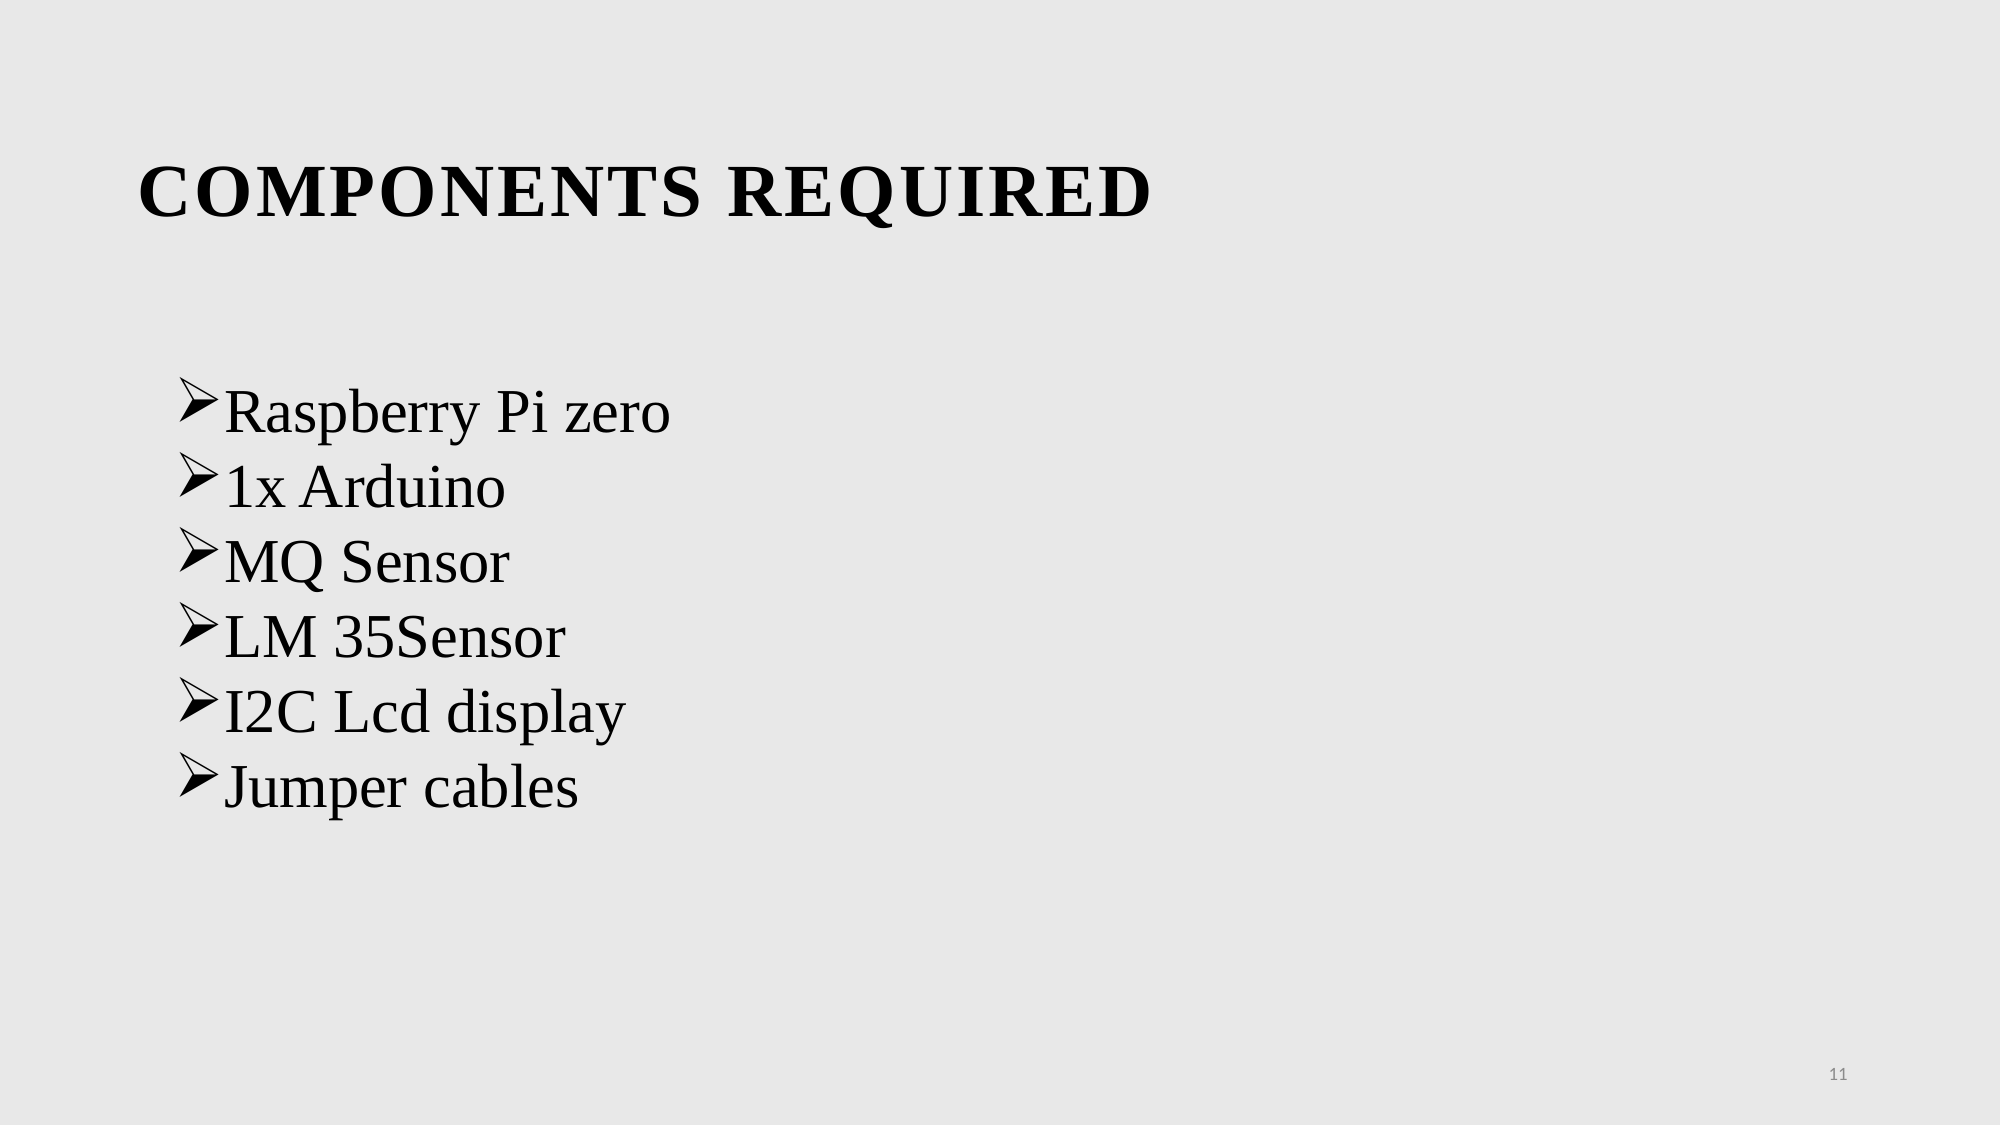

# COMPONENTS REQUIRED
Raspberry Pi zero
1x Arduino
MQ Sensor
LM 35Sensor
I2C Lcd display
Jumper cables
11